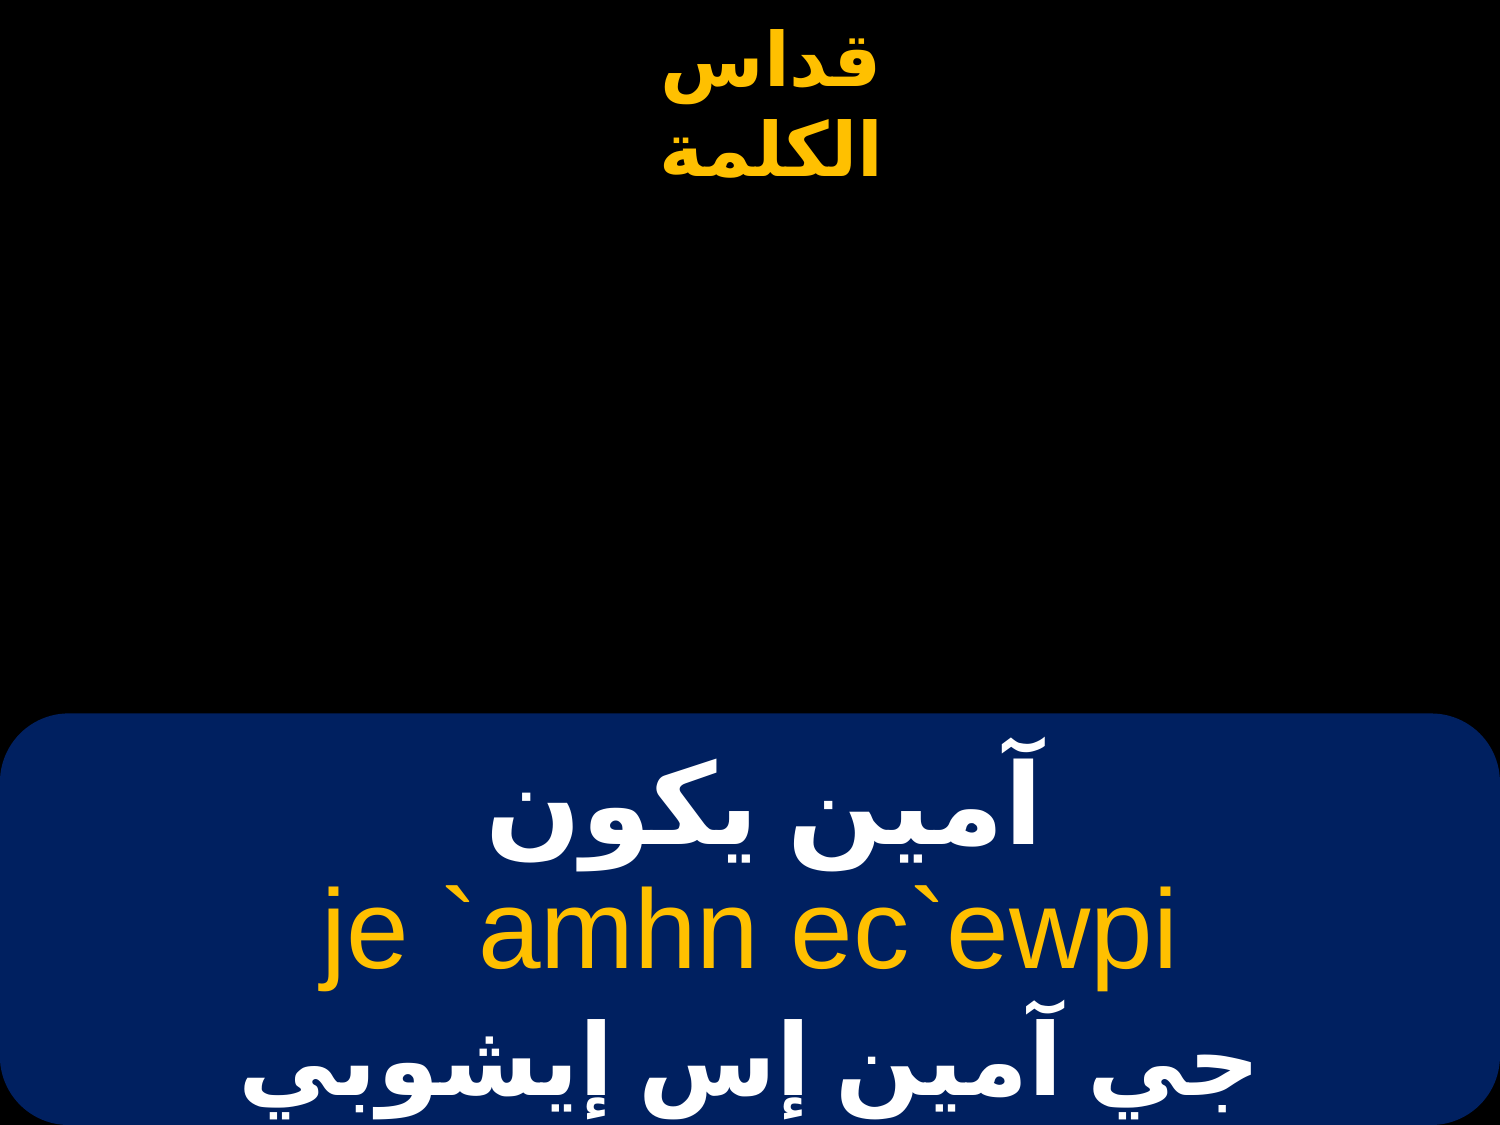

# آمين يكون
je `amhn ec`ewpi
جي آمين إس إيشوبي